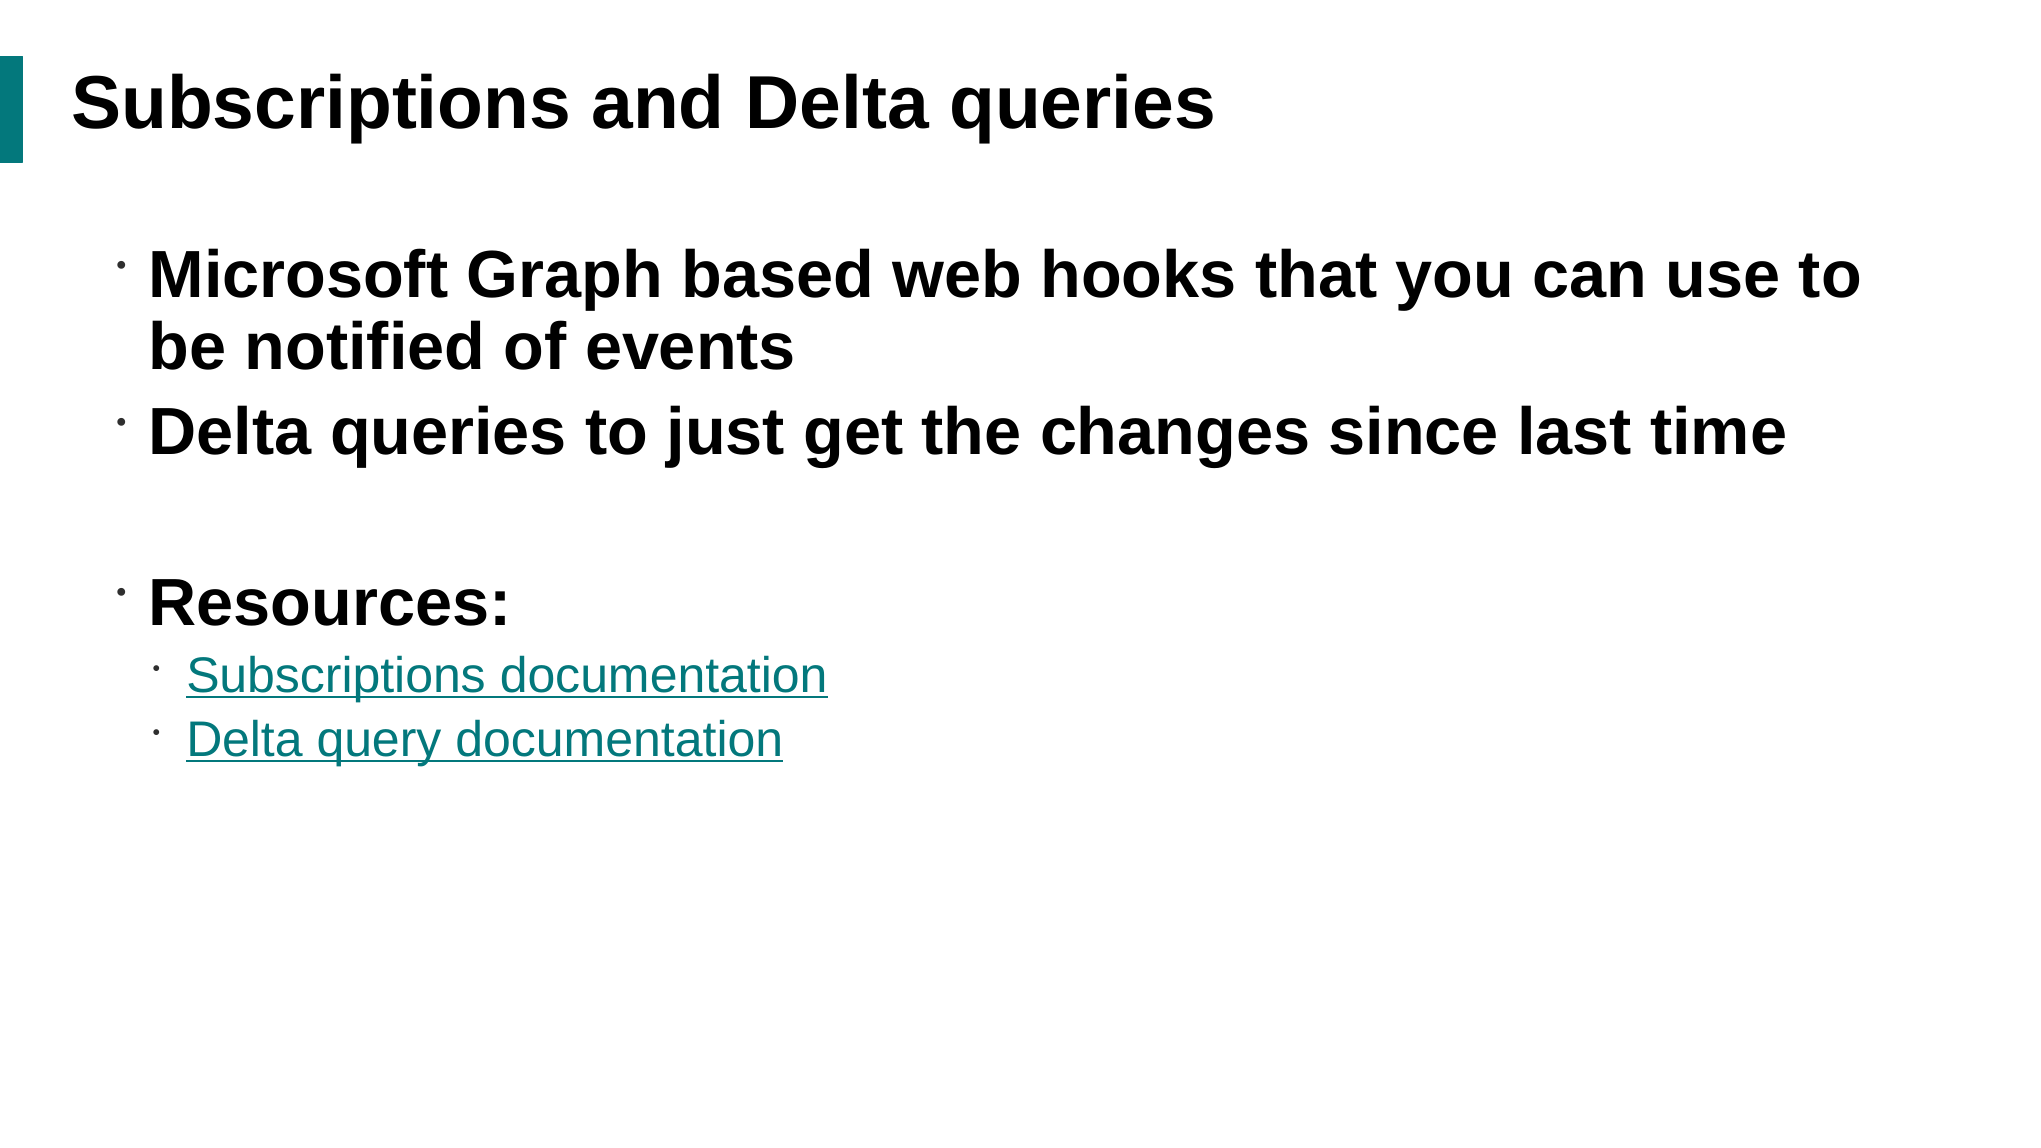

Subscriptions and Delta queries
Microsoft Graph based web hooks that you can use to be notified of events
Delta queries to just get the changes since last time

Resources:
Subscriptions documentation
Delta query documentation